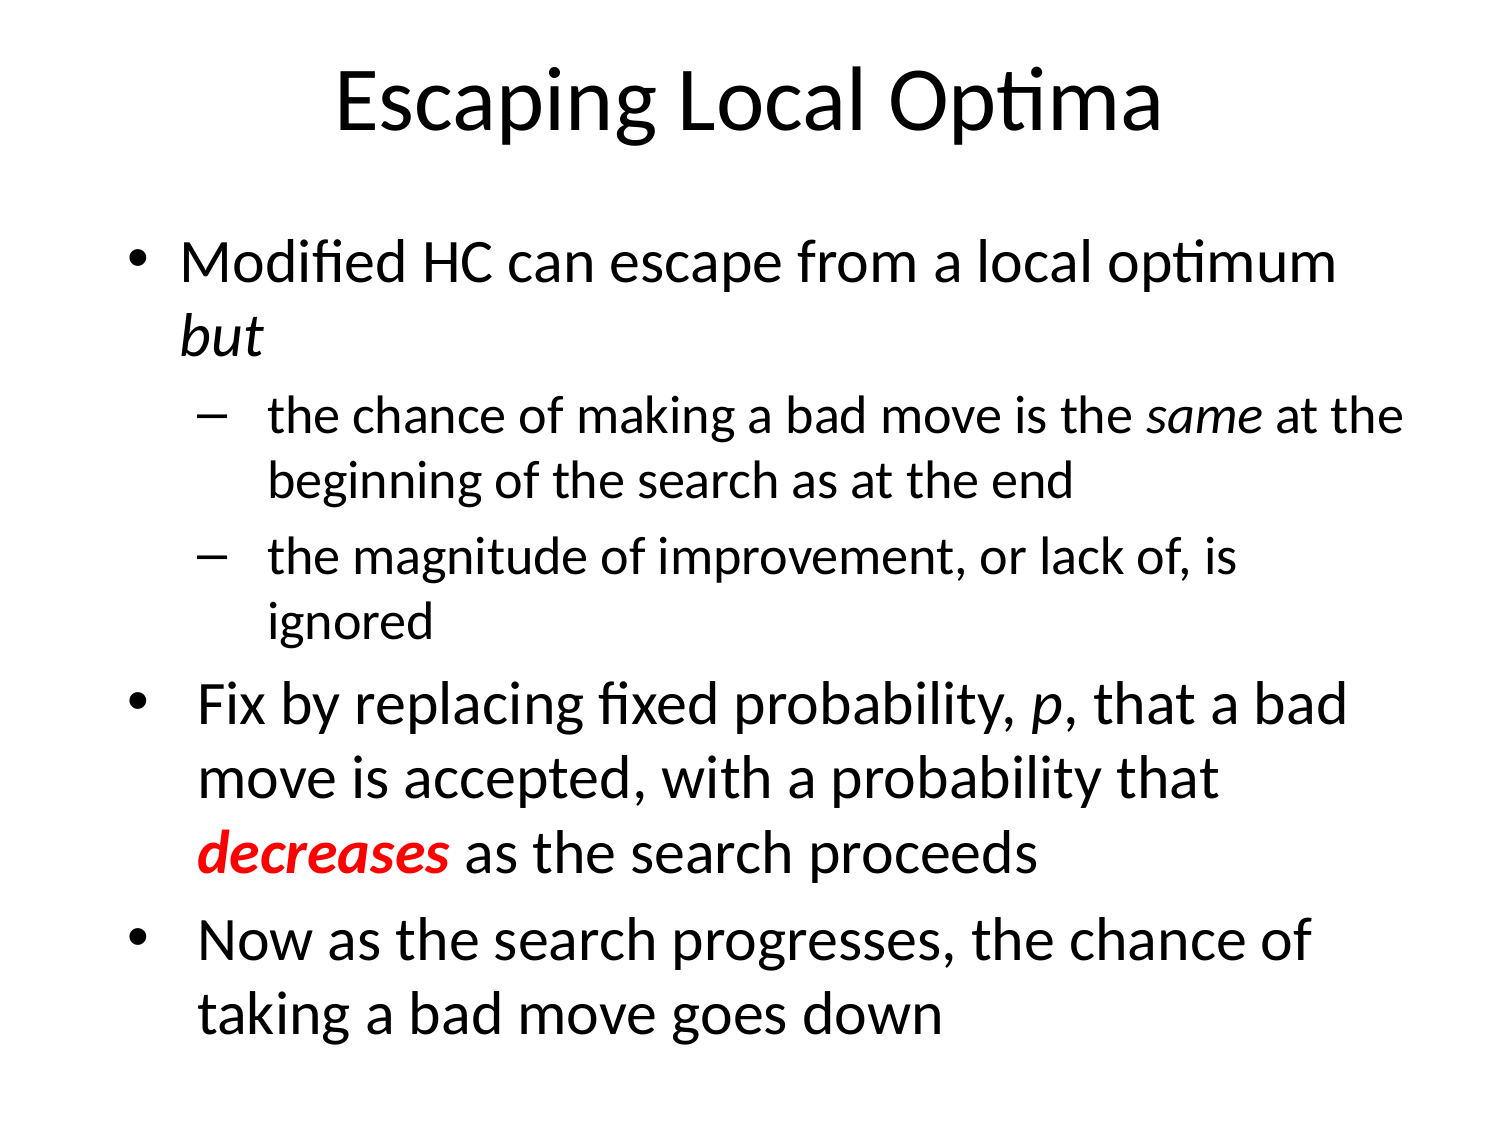

# Escaping Local Optima
Modified HC can escape from a local optimum but
the chance of making a bad move is the same at the beginning of the search as at the end
the magnitude of improvement, or lack of, is ignored
Fix by replacing fixed probability, p, that a bad move is accepted, with a probability that decreases as the search proceeds
Now as the search progresses, the chance of taking a bad move goes down